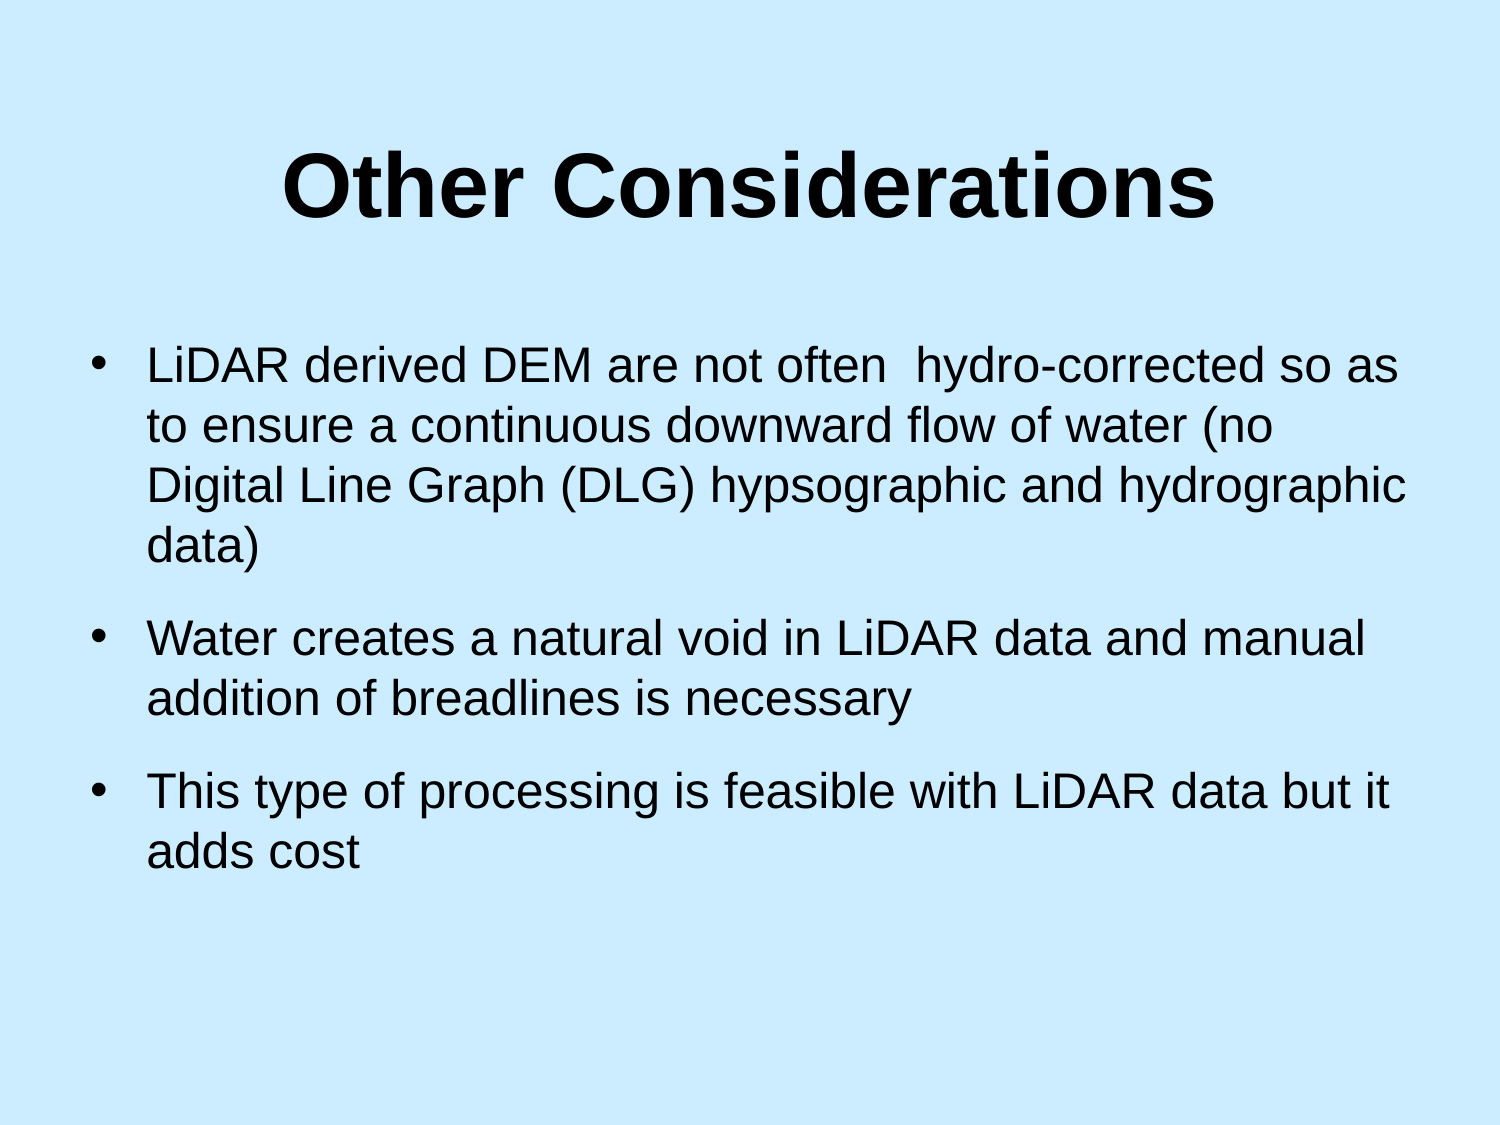

# Other Considerations
LiDAR derived DEM are not often  hydro-corrected so as to ensure a continuous downward flow of water (no Digital Line Graph (DLG) hypsographic and hydrographic data)

Water creates a natural void in LiDAR data and manual addition of breadlines is necessary

This type of processing is feasible with LiDAR data but it adds cost